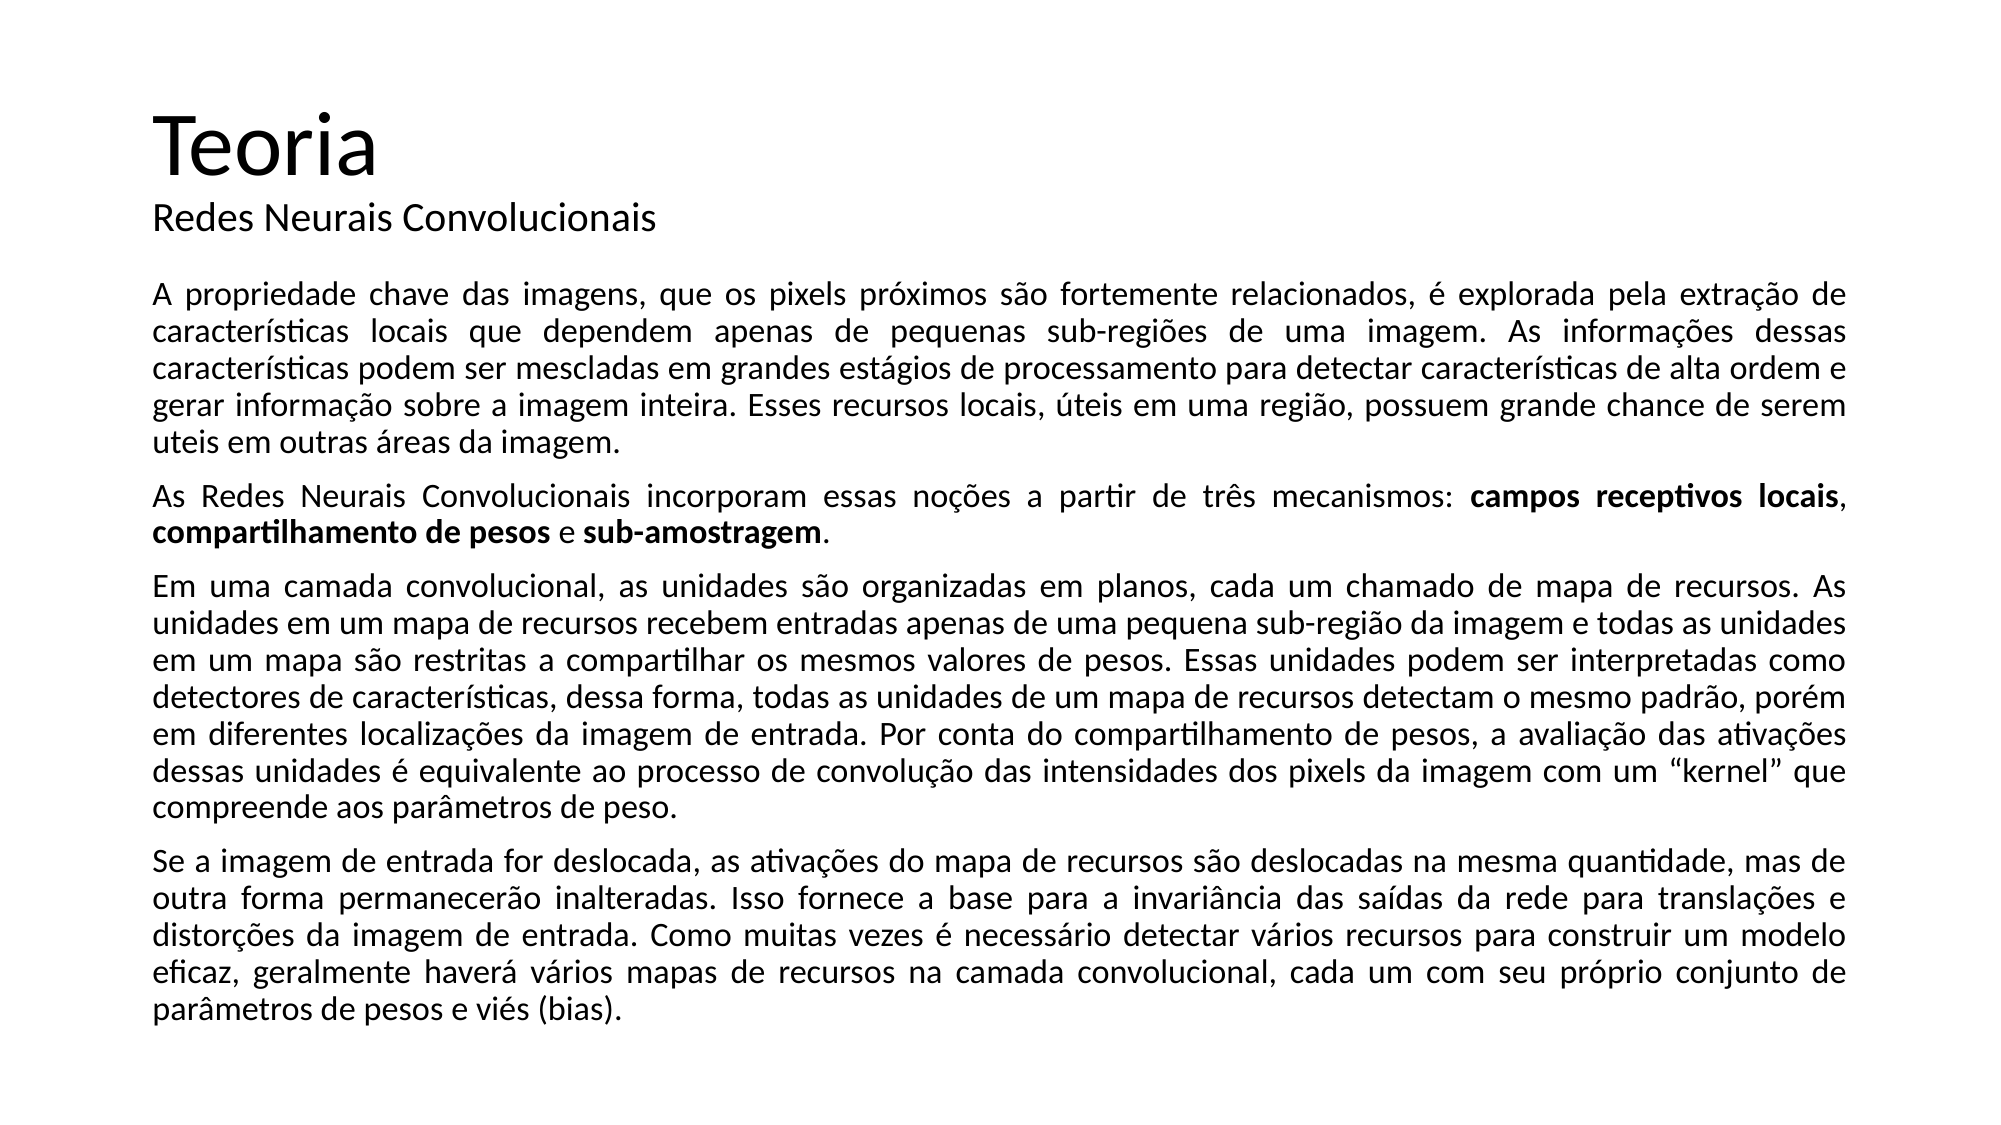

# Teoria Redes Neurais Convolucionais
A propriedade chave das imagens, que os pixels próximos são fortemente relacionados, é explorada pela extração de características locais que dependem apenas de pequenas sub-regiões de uma imagem. As informações dessas características podem ser mescladas em grandes estágios de processamento para detectar características de alta ordem e gerar informação sobre a imagem inteira. Esses recursos locais, úteis em uma região, possuem grande chance de serem uteis em outras áreas da imagem.
As Redes Neurais Convolucionais incorporam essas noções a partir de três mecanismos: campos receptivos locais, compartilhamento de pesos e sub-amostragem.
Em uma camada convolucional, as unidades são organizadas em planos, cada um chamado de mapa de recursos. As unidades em um mapa de recursos recebem entradas apenas de uma pequena sub-região da imagem e todas as unidades em um mapa são restritas a compartilhar os mesmos valores de pesos. Essas unidades podem ser interpretadas como detectores de características, dessa forma, todas as unidades de um mapa de recursos detectam o mesmo padrão, porém em diferentes localizações da imagem de entrada. Por conta do compartilhamento de pesos, a avaliação das ativações dessas unidades é equivalente ao processo de convolução das intensidades dos pixels da imagem com um “kernel” que compreende aos parâmetros de peso.
Se a imagem de entrada for deslocada, as ativações do mapa de recursos são deslocadas na mesma quantidade, mas de outra forma permanecerão inalteradas. Isso fornece a base para a invariância das saídas da rede para translações e distorções da imagem de entrada. Como muitas vezes é necessário detectar vários recursos para construir um modelo eficaz, geralmente haverá vários mapas de recursos na camada convolucional, cada um com seu próprio conjunto de parâmetros de pesos e viés (bias).